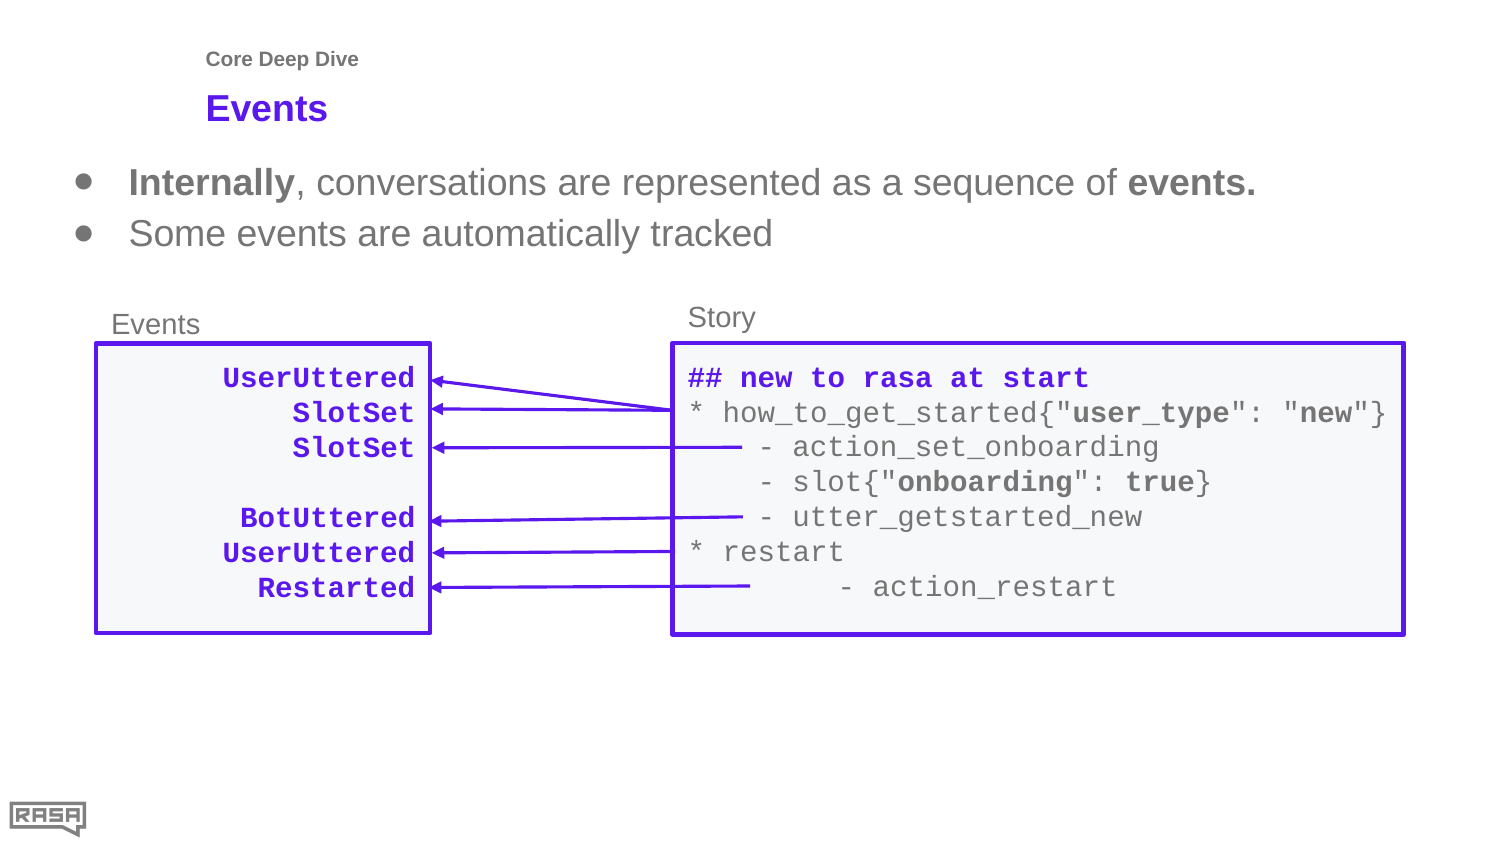

Core Deep Dive
# Events
Internally, conversations are represented as a sequence of events.
Some events are automatically tracked

Story
## new to rasa at start
* how_to_get_started{"user_type": "new"}
    - action_set_onboarding
    - slot{"onboarding": true}
    - utter_getstarted_new
* restart
	- action_restart

Events
UserUttered
SlotSet
SlotSet

BotUttered
UserUttered
Restarted